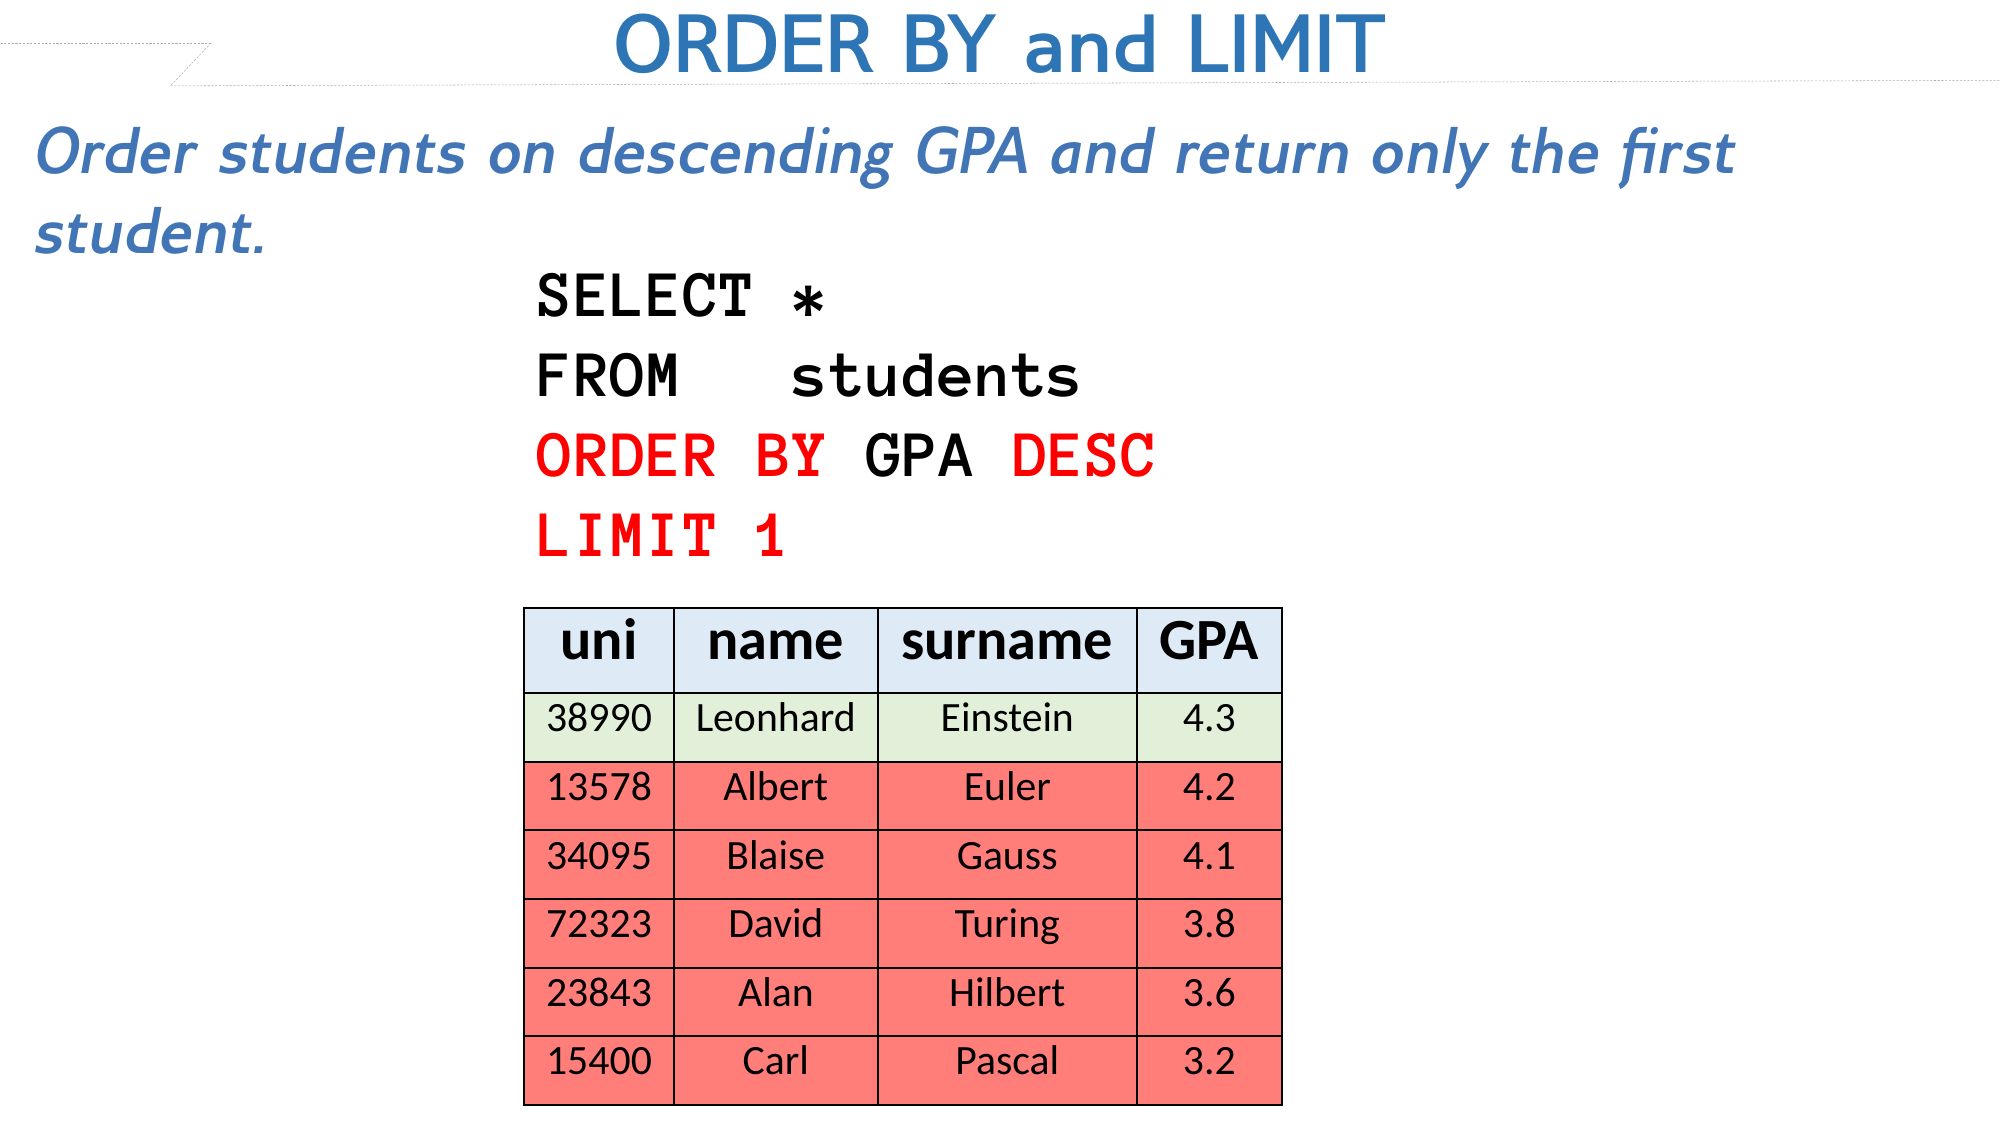

ORDER BY and LIMIT
Order students on descending GPA and return only the first student.
SELECT *
FROM   students
ORDER BY GPA DESC
LIMIT 1
| uni | name | surname | GPA |
| --- | --- | --- | --- |
| 38990 | Leonhard | Einstein | 4.3 |
| 13578 | Albert | Euler | 4.2 |
| 34095 | Blaise | Gauss | 4.1 |
| 72323 | David | Turing | 3.8 |
| 23843 | Alan | Hilbert | 3.6 |
| 15400 | Carl | Pascal | 3.2 |